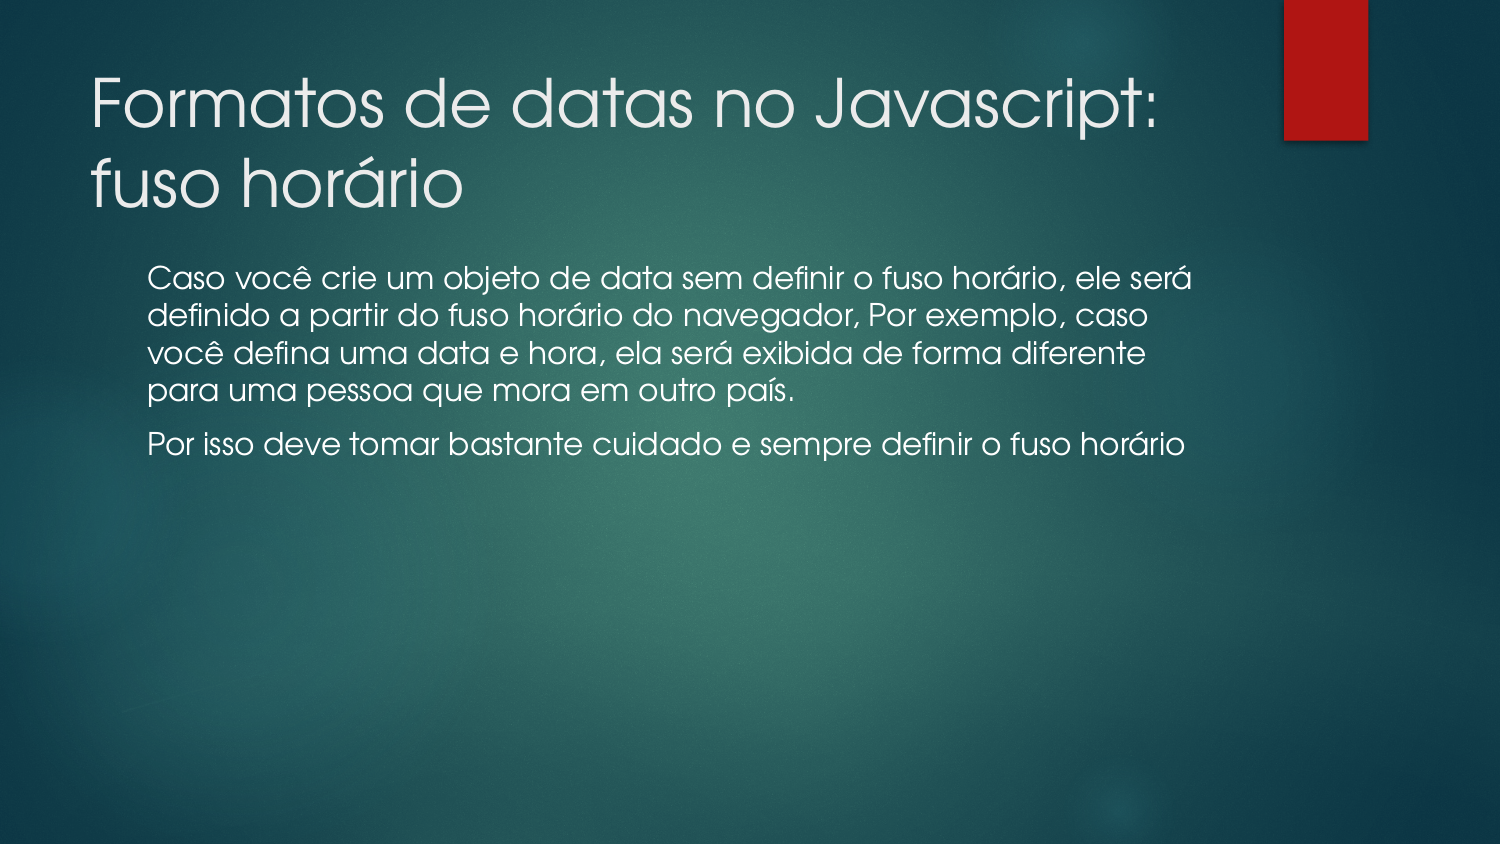

# Formatos de datas no Javascript: fuso horário
Caso você crie um objeto de data sem definir o fuso horário, ele será definido a partir do fuso horário do navegador, Por exemplo, caso você defina uma data e hora, ela será exibida de forma diferente para uma pessoa que mora em outro país.
Por isso deve tomar bastante cuidado e sempre definir o fuso horário